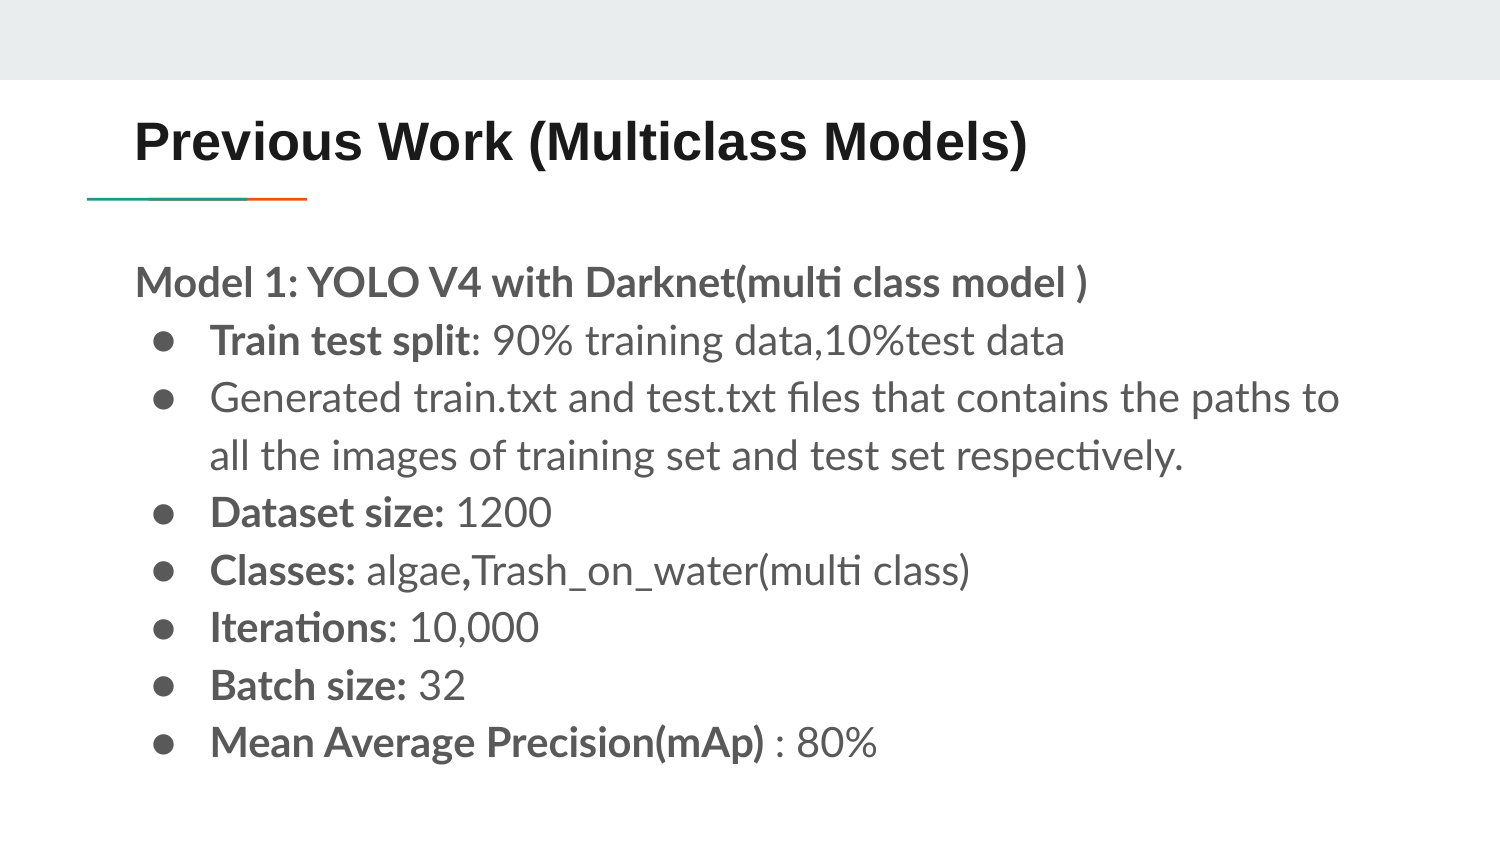

# Previous Work (Multiclass Models)
Model 1: YOLO V4 with Darknet(multi class model )
Train test split: 90% training data,10%test data
Generated train.txt and test.txt files that contains the paths to all the images of training set and test set respectively.
Dataset size: 1200
Classes: algae,Trash_on_water(multi class)
Iterations: 10,000
Batch size: 32
Mean Average Precision(mAp) : 80%